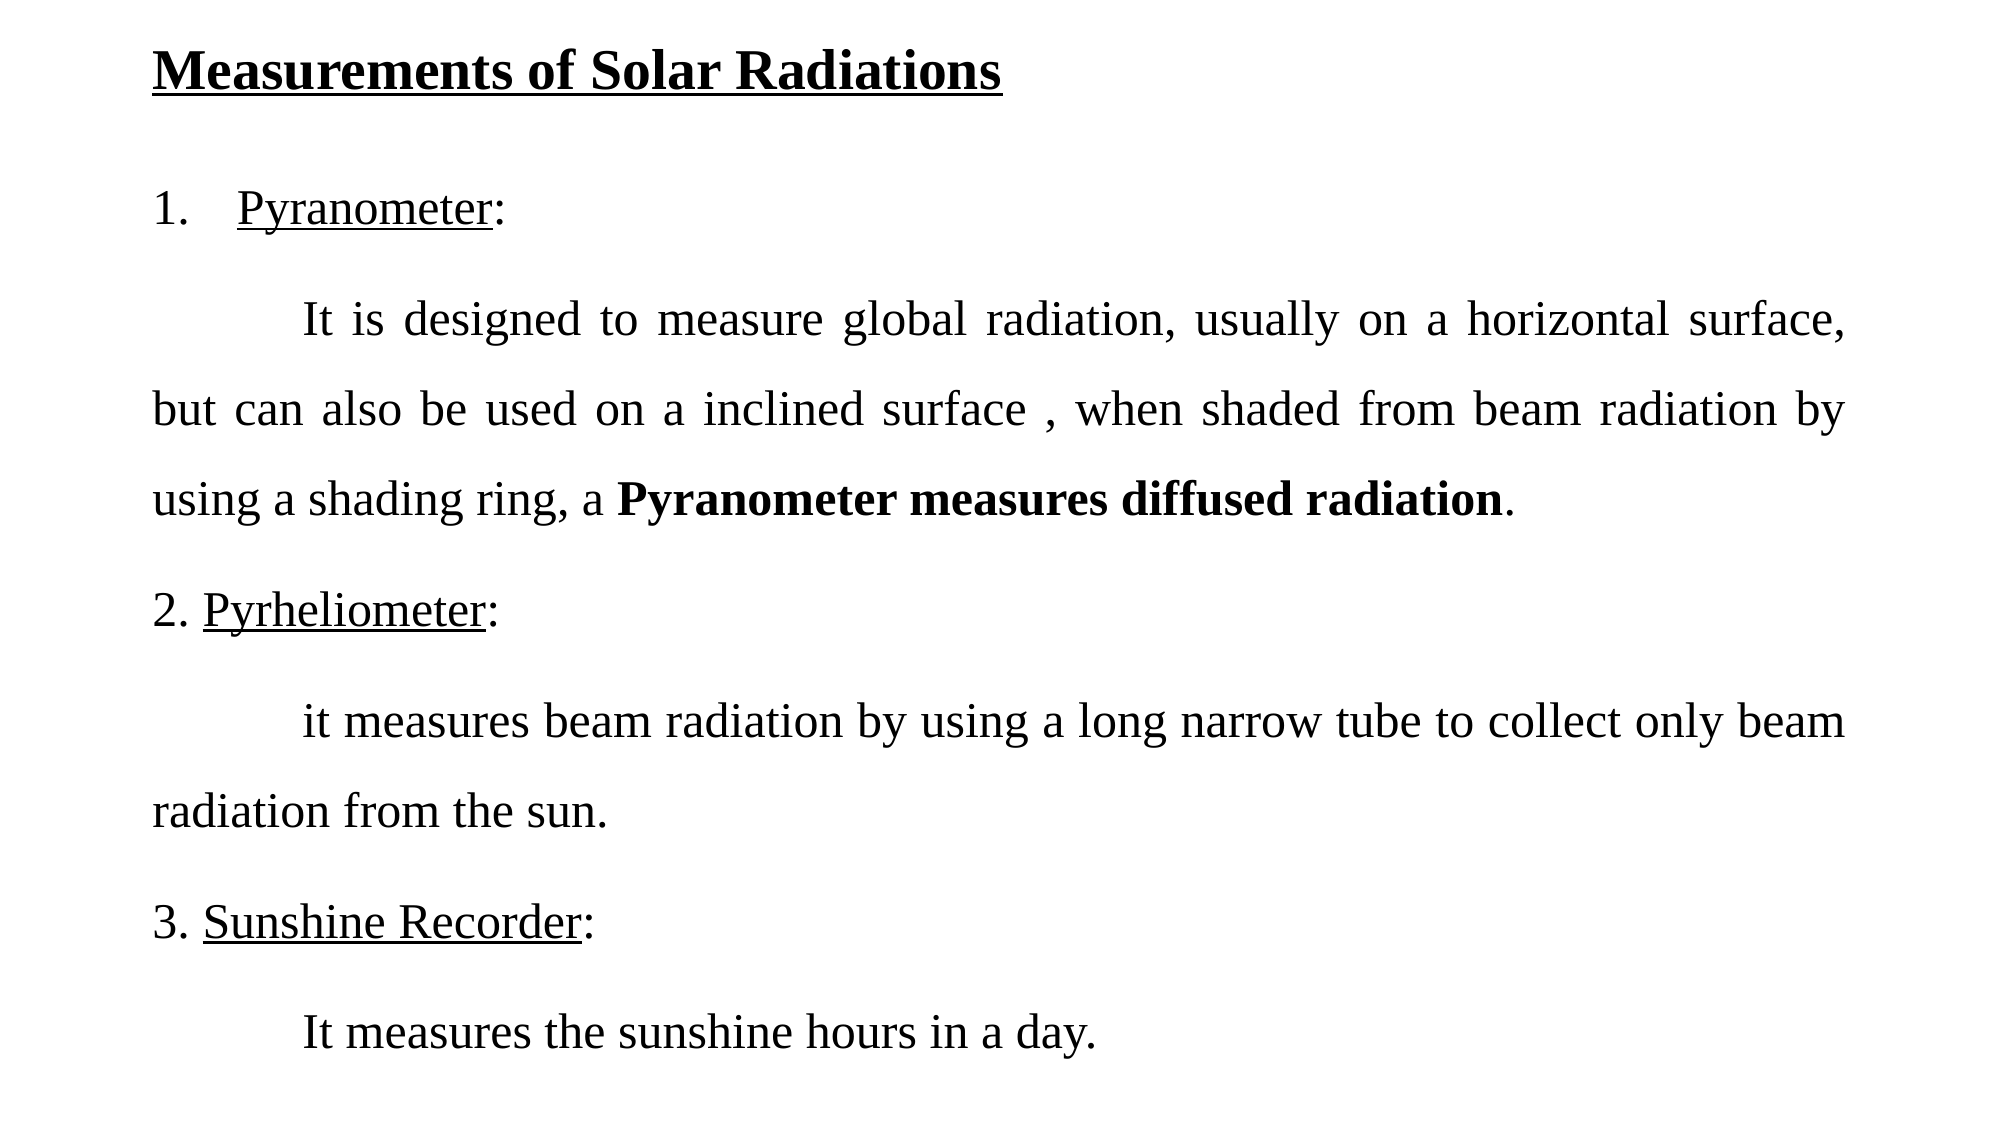

# Measurements of Solar Radiations
Pyranometer:
	It is designed to measure global radiation, usually on a horizontal surface, but can also be used on a inclined surface , when shaded from beam radiation by using a shading ring, a Pyranometer measures diffused radiation.
2. Pyrheliometer:
	it measures beam radiation by using a long narrow tube to collect only beam radiation from the sun.
3. Sunshine Recorder:
	It measures the sunshine hours in a day.